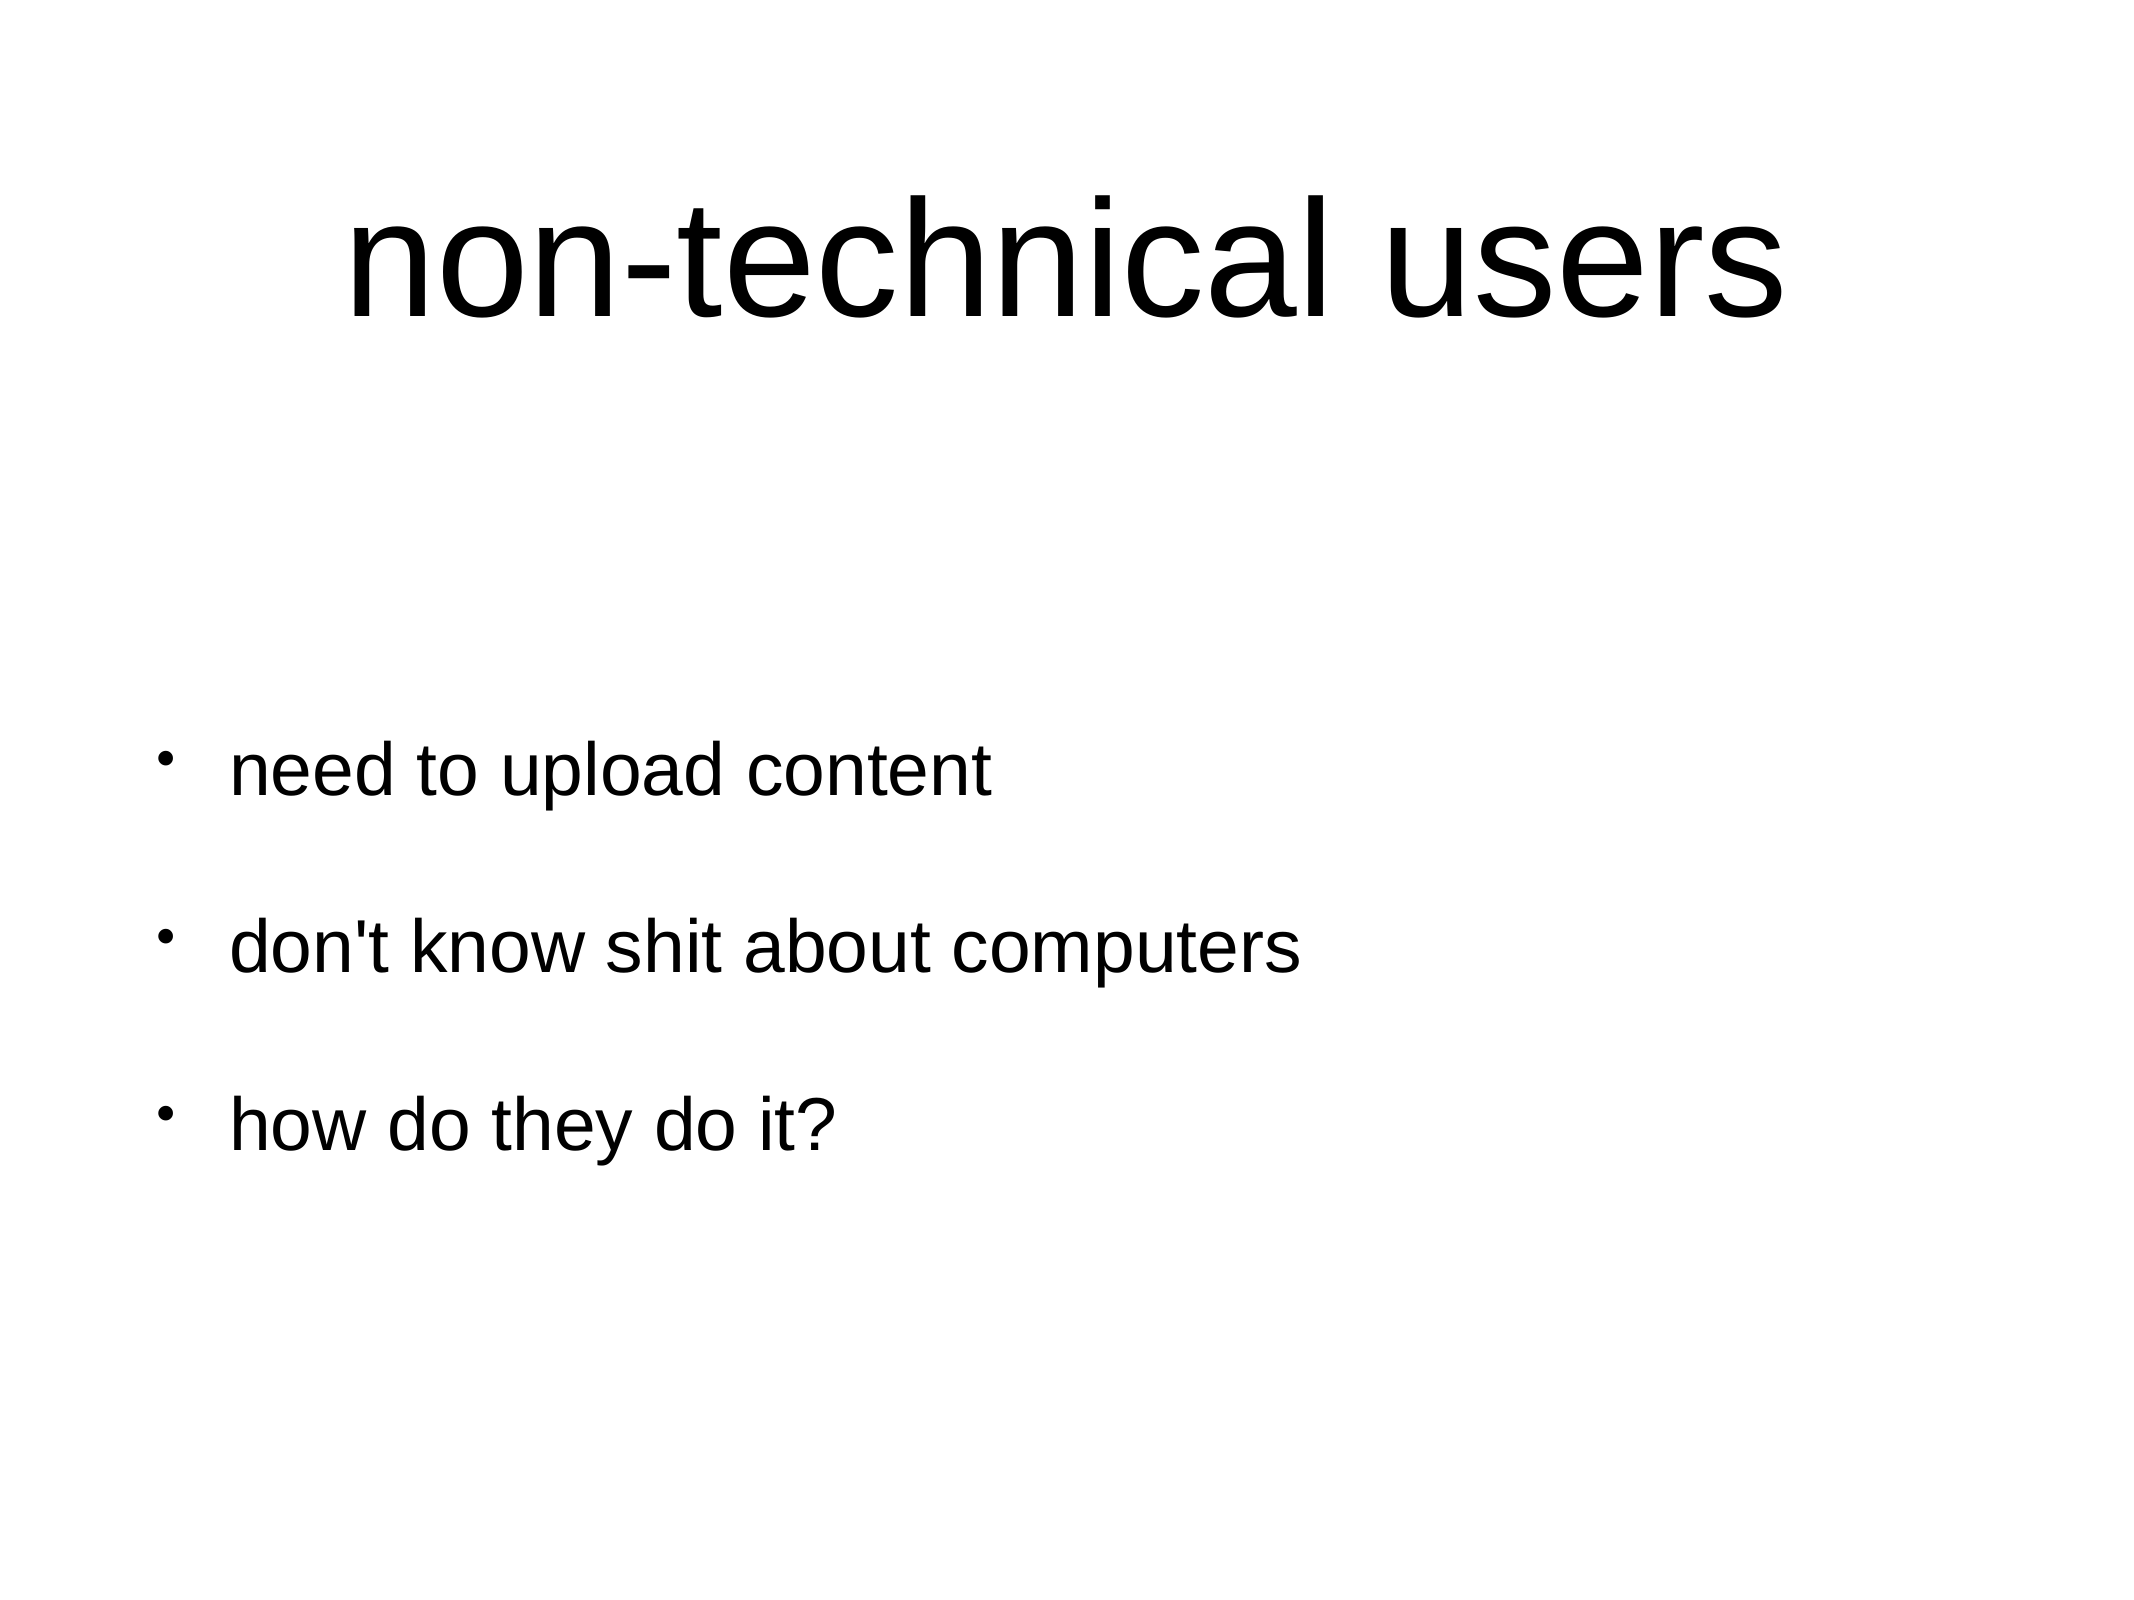

# non-technical users
need to upload content
don't know shit about computers
how do they do it?